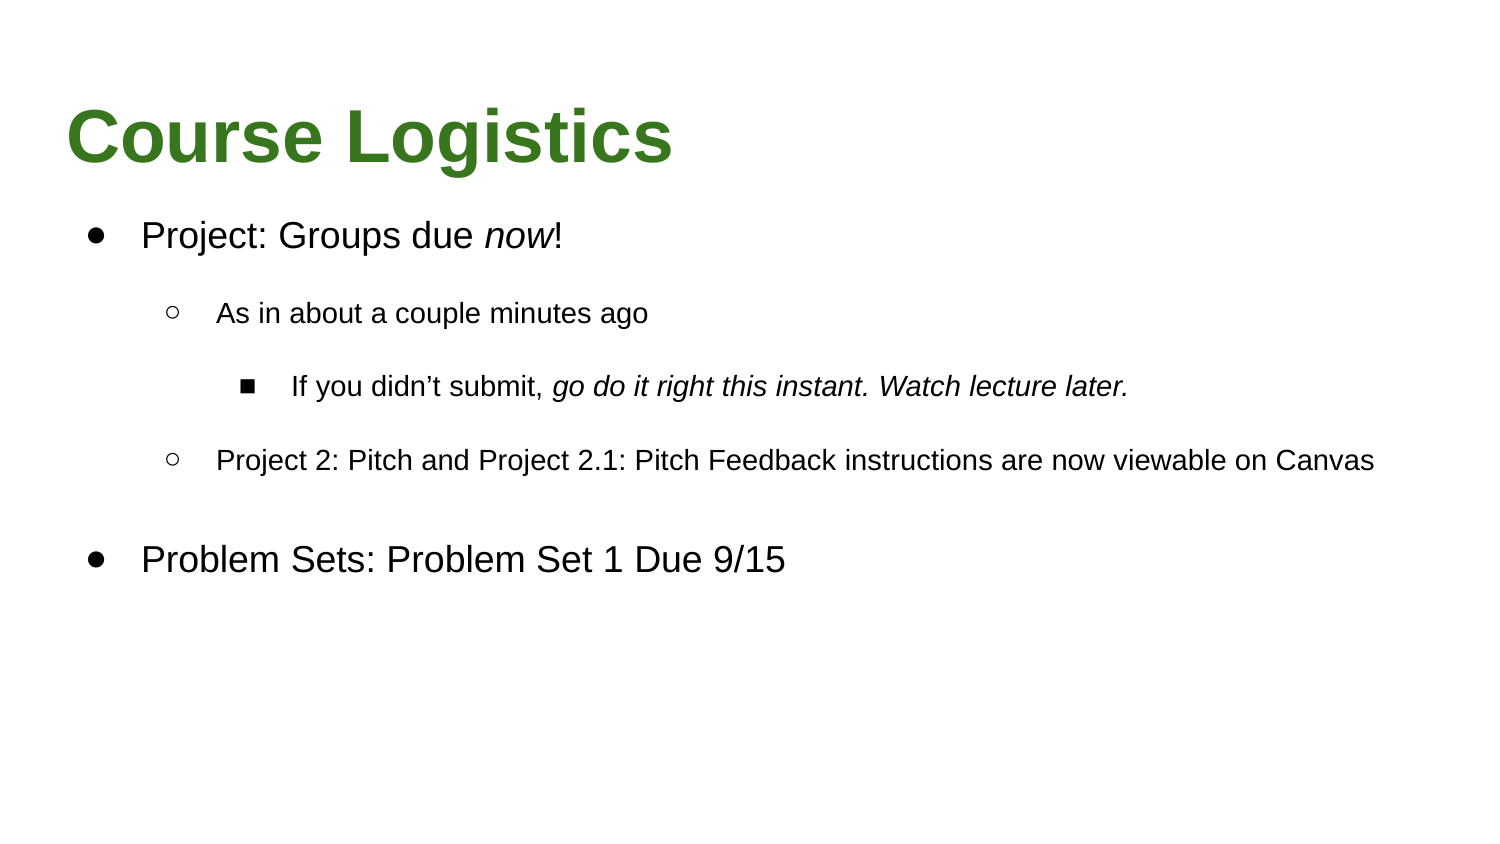

# Course Logistics
Project: Groups due now!
As in about a couple minutes ago
If you didn’t submit, go do it right this instant. Watch lecture later.
Project 2: Pitch and Project 2.1: Pitch Feedback instructions are now viewable on Canvas

Problem Sets: Problem Set 1 Due 9/15